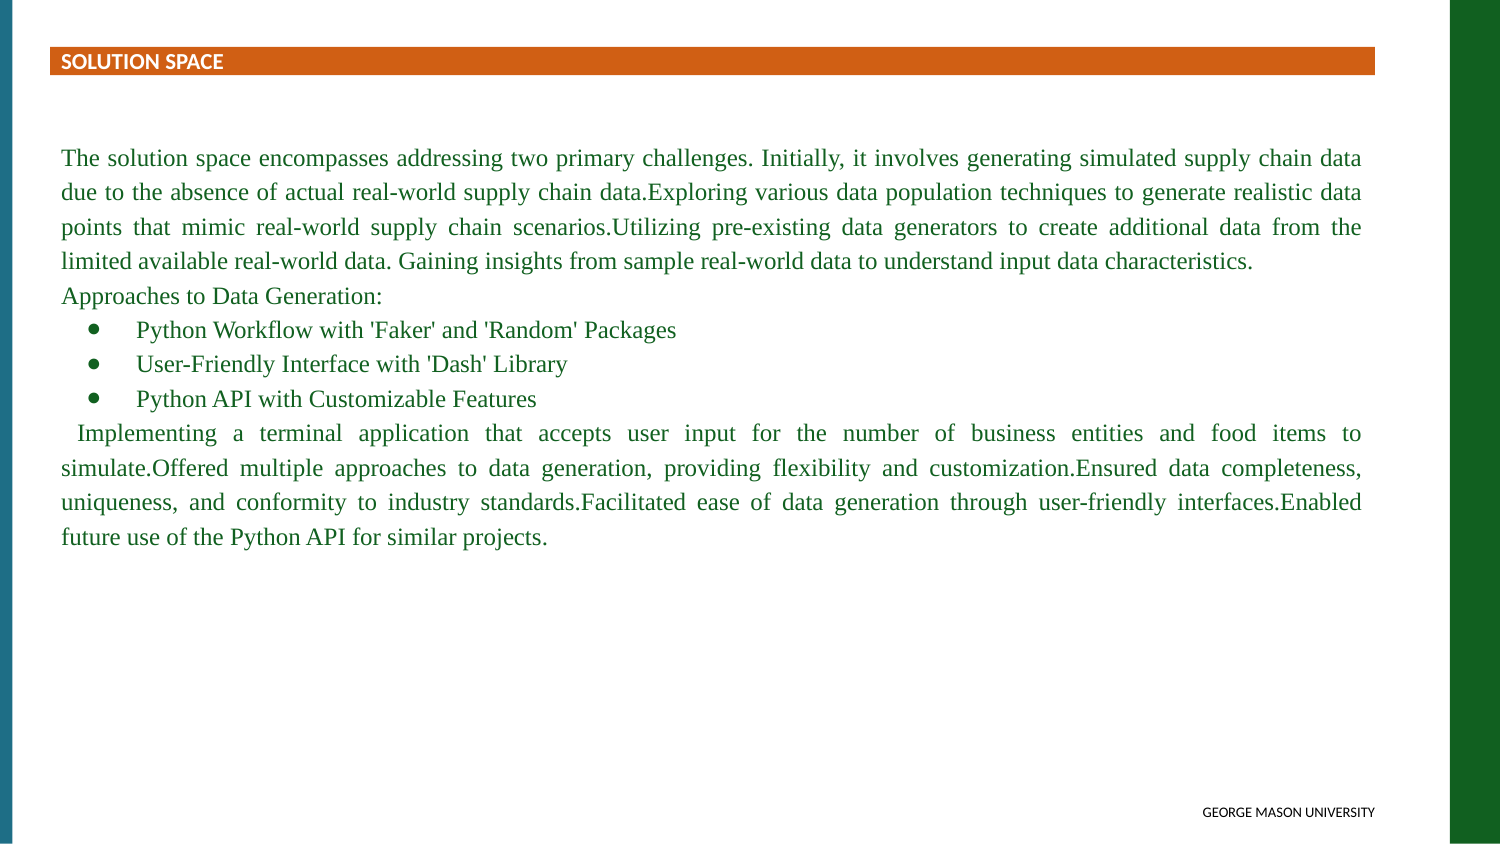

SOLUTION SPACE
The solution space encompasses addressing two primary challenges. Initially, it involves generating simulated supply chain data due to the absence of actual real-world supply chain data.Exploring various data population techniques to generate realistic data points that mimic real-world supply chain scenarios.Utilizing pre-existing data generators to create additional data from the limited available real-world data. Gaining insights from sample real-world data to understand input data characteristics.
Approaches to Data Generation:
Python Workflow with 'Faker' and 'Random' Packages
User-Friendly Interface with 'Dash' Library
Python API with Customizable Features
 Implementing a terminal application that accepts user input for the number of business entities and food items to simulate.Offered multiple approaches to data generation, providing flexibility and customization.Ensured data completeness, uniqueness, and conformity to industry standards.Facilitated ease of data generation through user-friendly interfaces.Enabled future use of the Python API for similar projects.